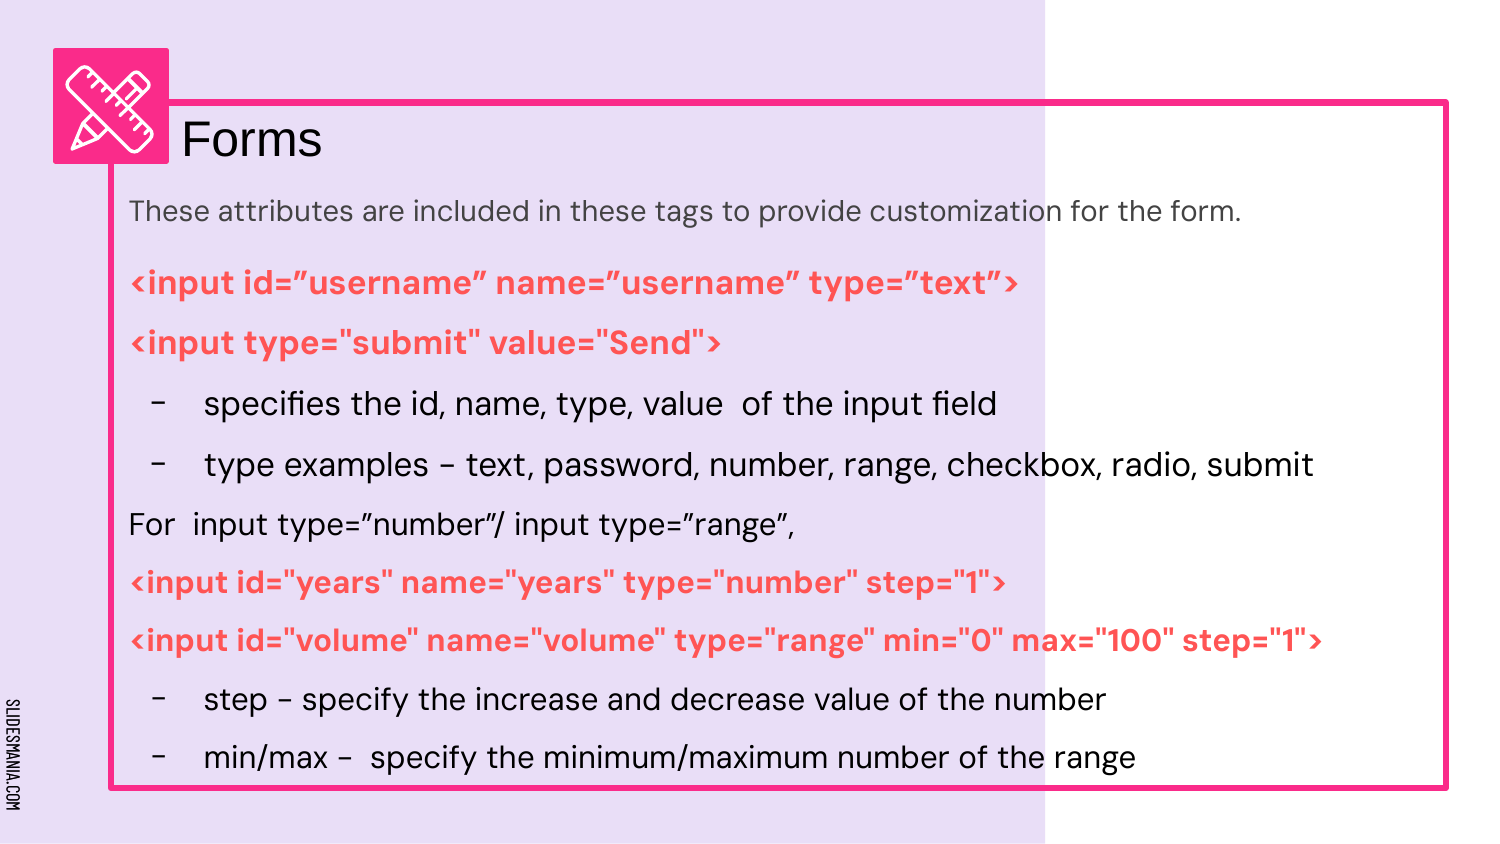

# Forms
These attributes are included in these tags to provide customization for the form.
<input id=”username” name=”username” type=”text”>
<input type="submit" value="Send">
specifies the id, name, type, value  of the input field
type examples - text, password, number, range, checkbox, radio, submit
For  input type=”number”/ input type=”range”,
<input id="years" name="years" type="number" step="1">
<input id="volume" name="volume" type="range" min="0" max="100" step="1">
step - specify the increase and decrease value of the number
min/max -  specify the minimum/maximum number of the range